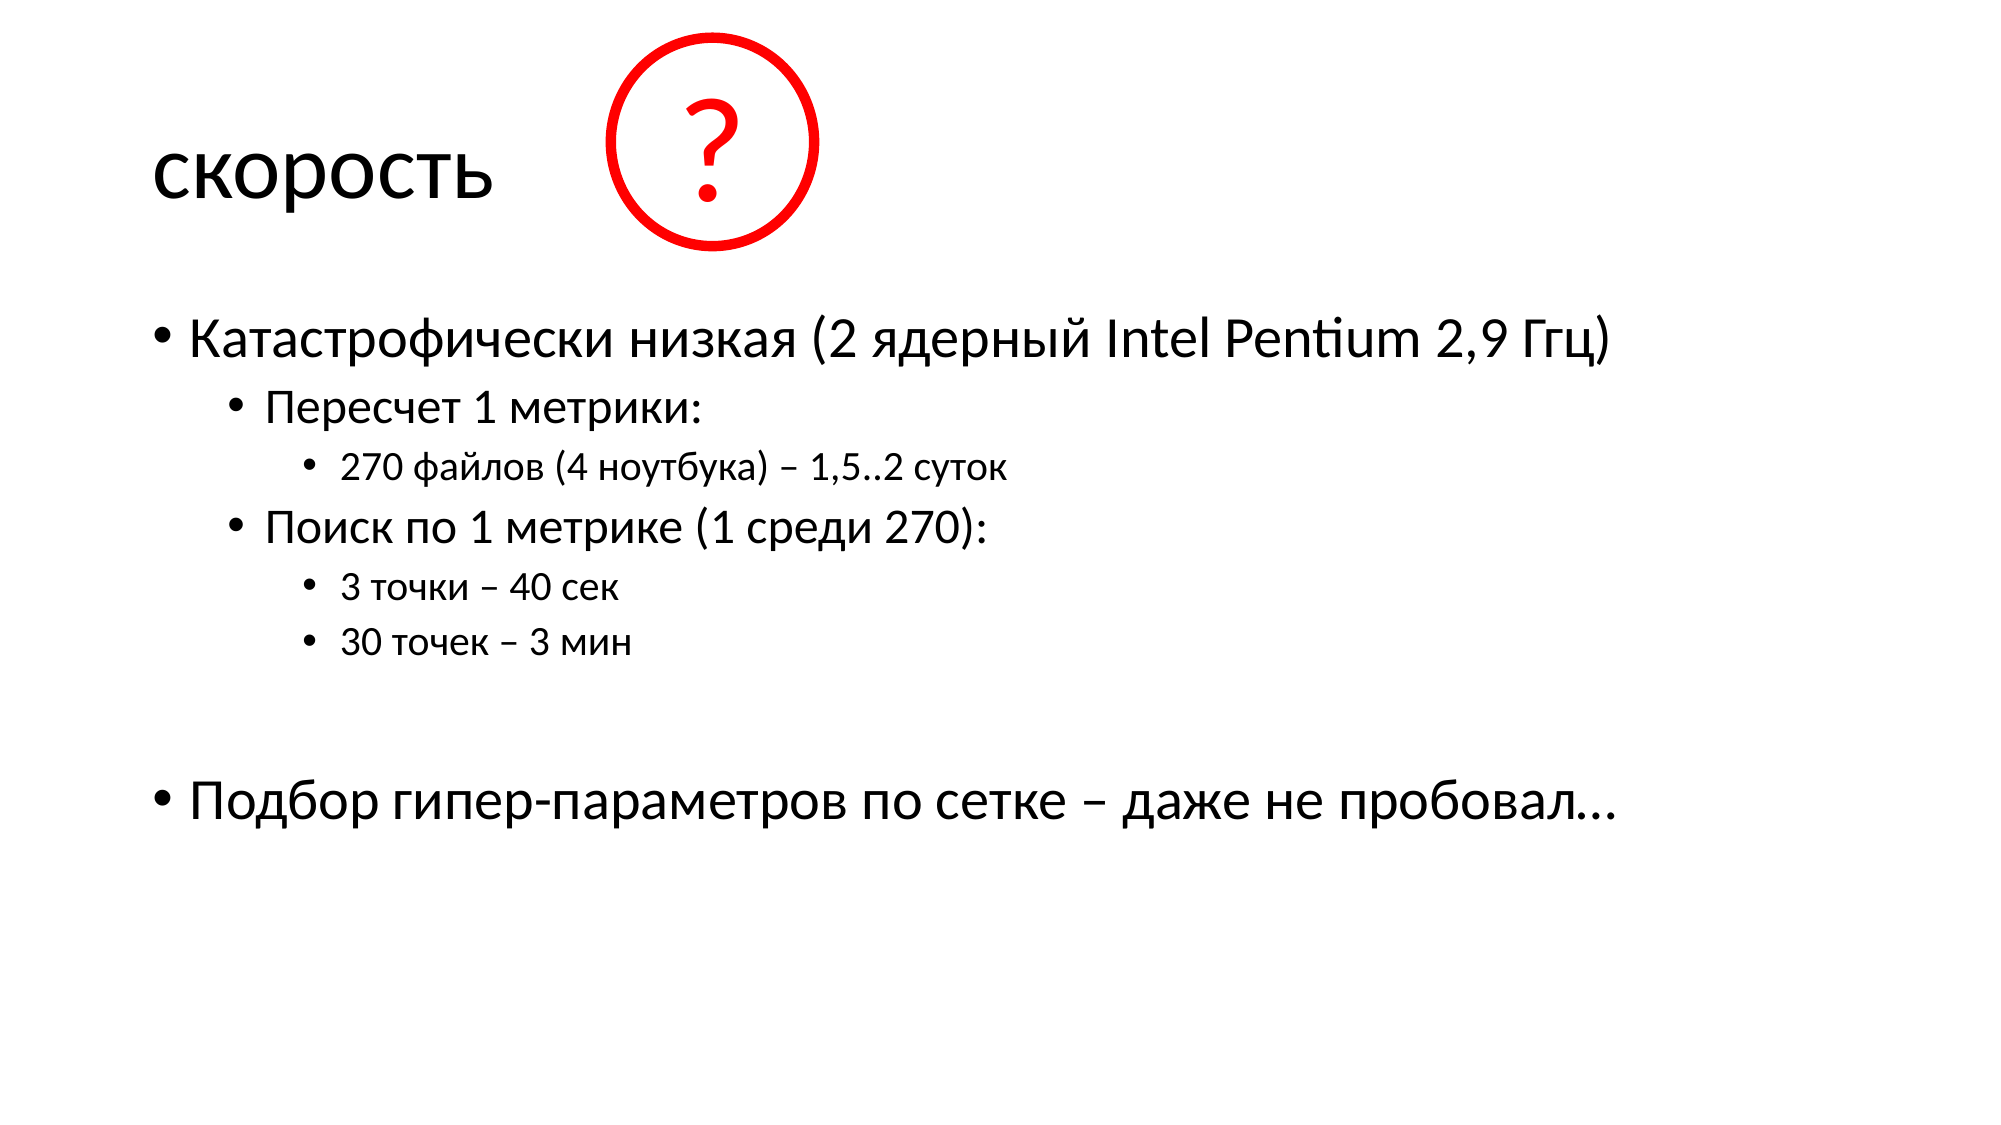

?
# скорость
Катастрофически низкая (2 ядерный Intel Pentium 2,9 Ггц)
Пересчет 1 метрики:
270 файлов (4 ноутбука) – 1,5..2 суток
Поиск по 1 метрике (1 среди 270):
3 точки – 40 сек
30 точек – 3 мин

Подбор гипер-параметров по сетке – даже не пробовал…